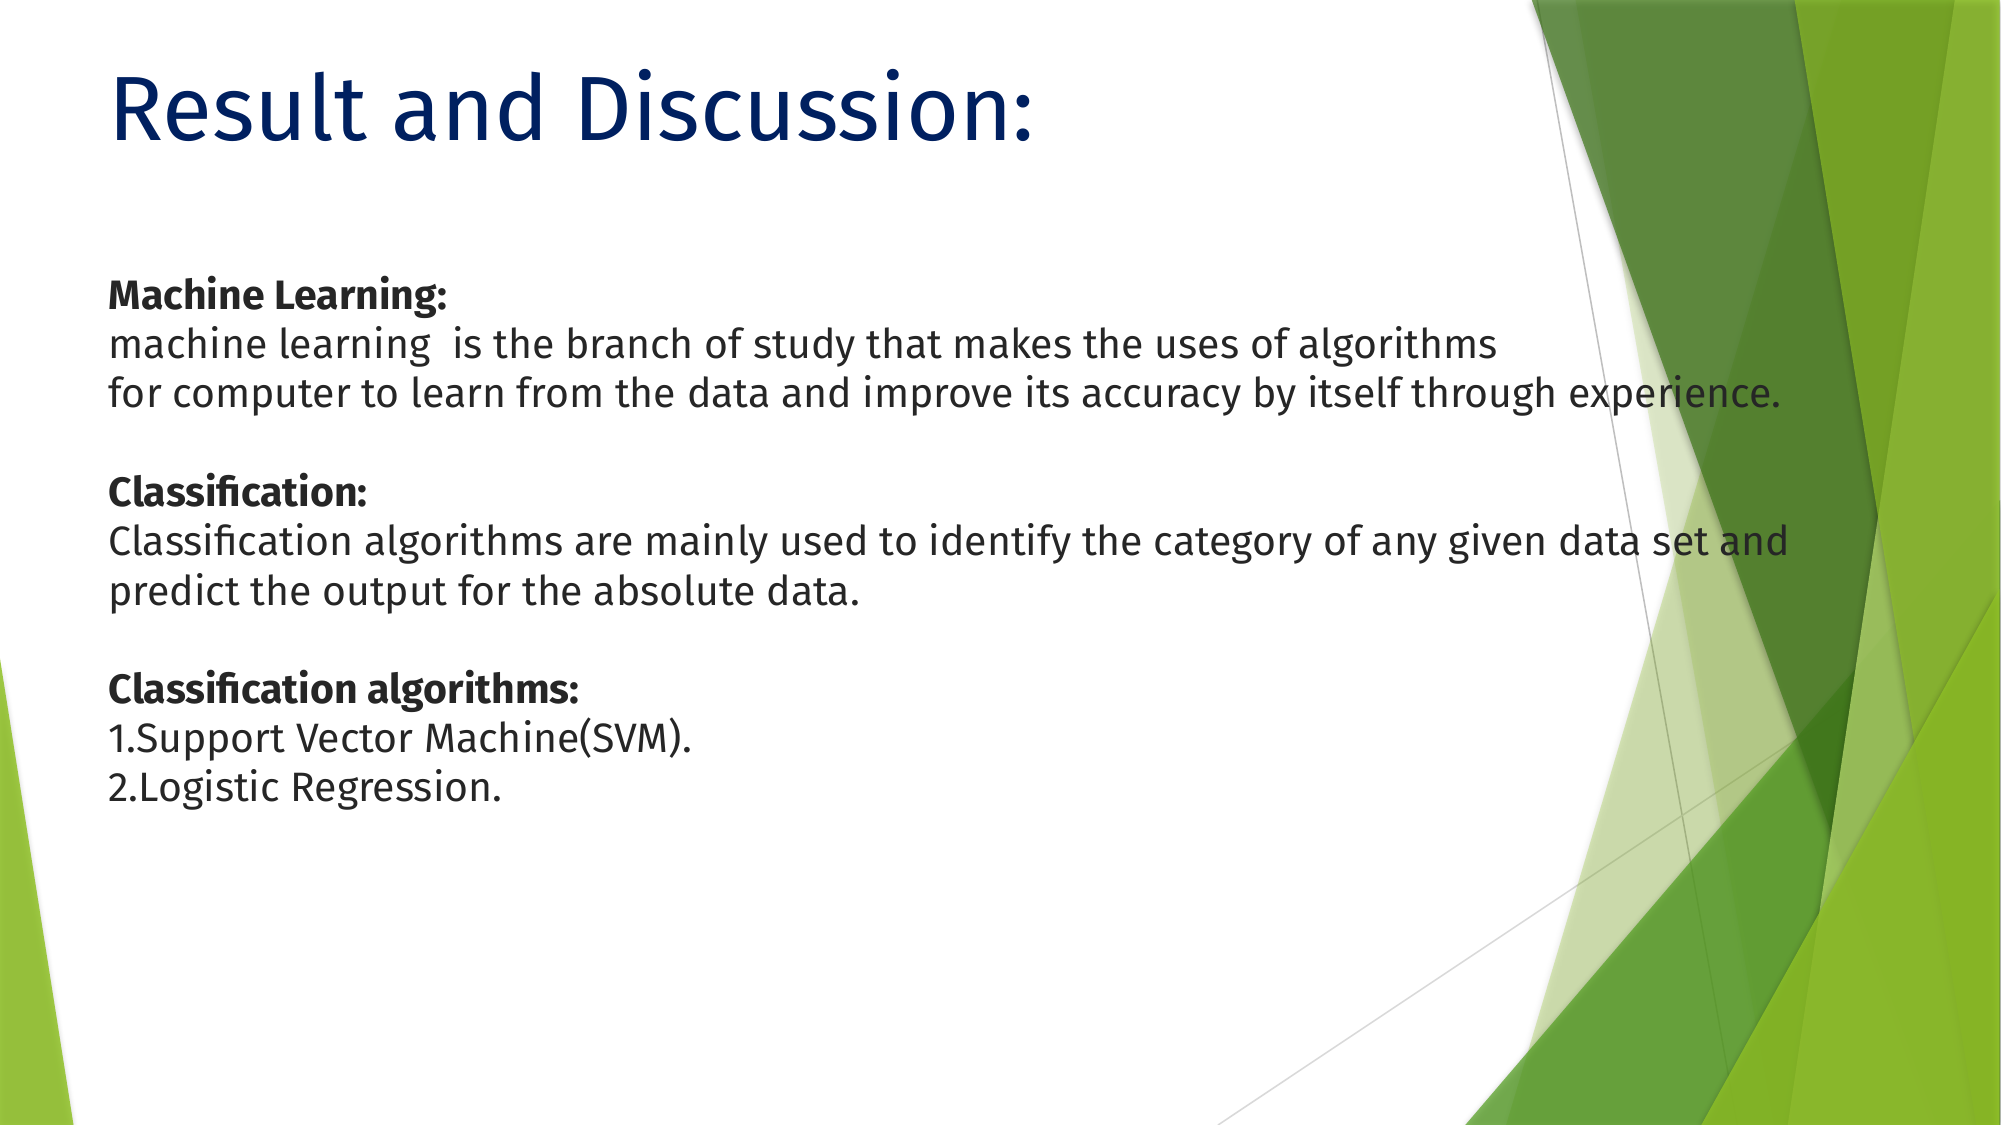

# Result and Discussion: Machine Learning: machine learning  is the branch of study that makes the uses of algorithms for computer to learn from the data and improve its accuracy by itself through experience. Classification: Classification algorithms are mainly used to identify the category of any given data set and predict the output for the absolute data. Classification algorithms: 1.Support Vector Machine(SVM). 2.Logistic Regression.